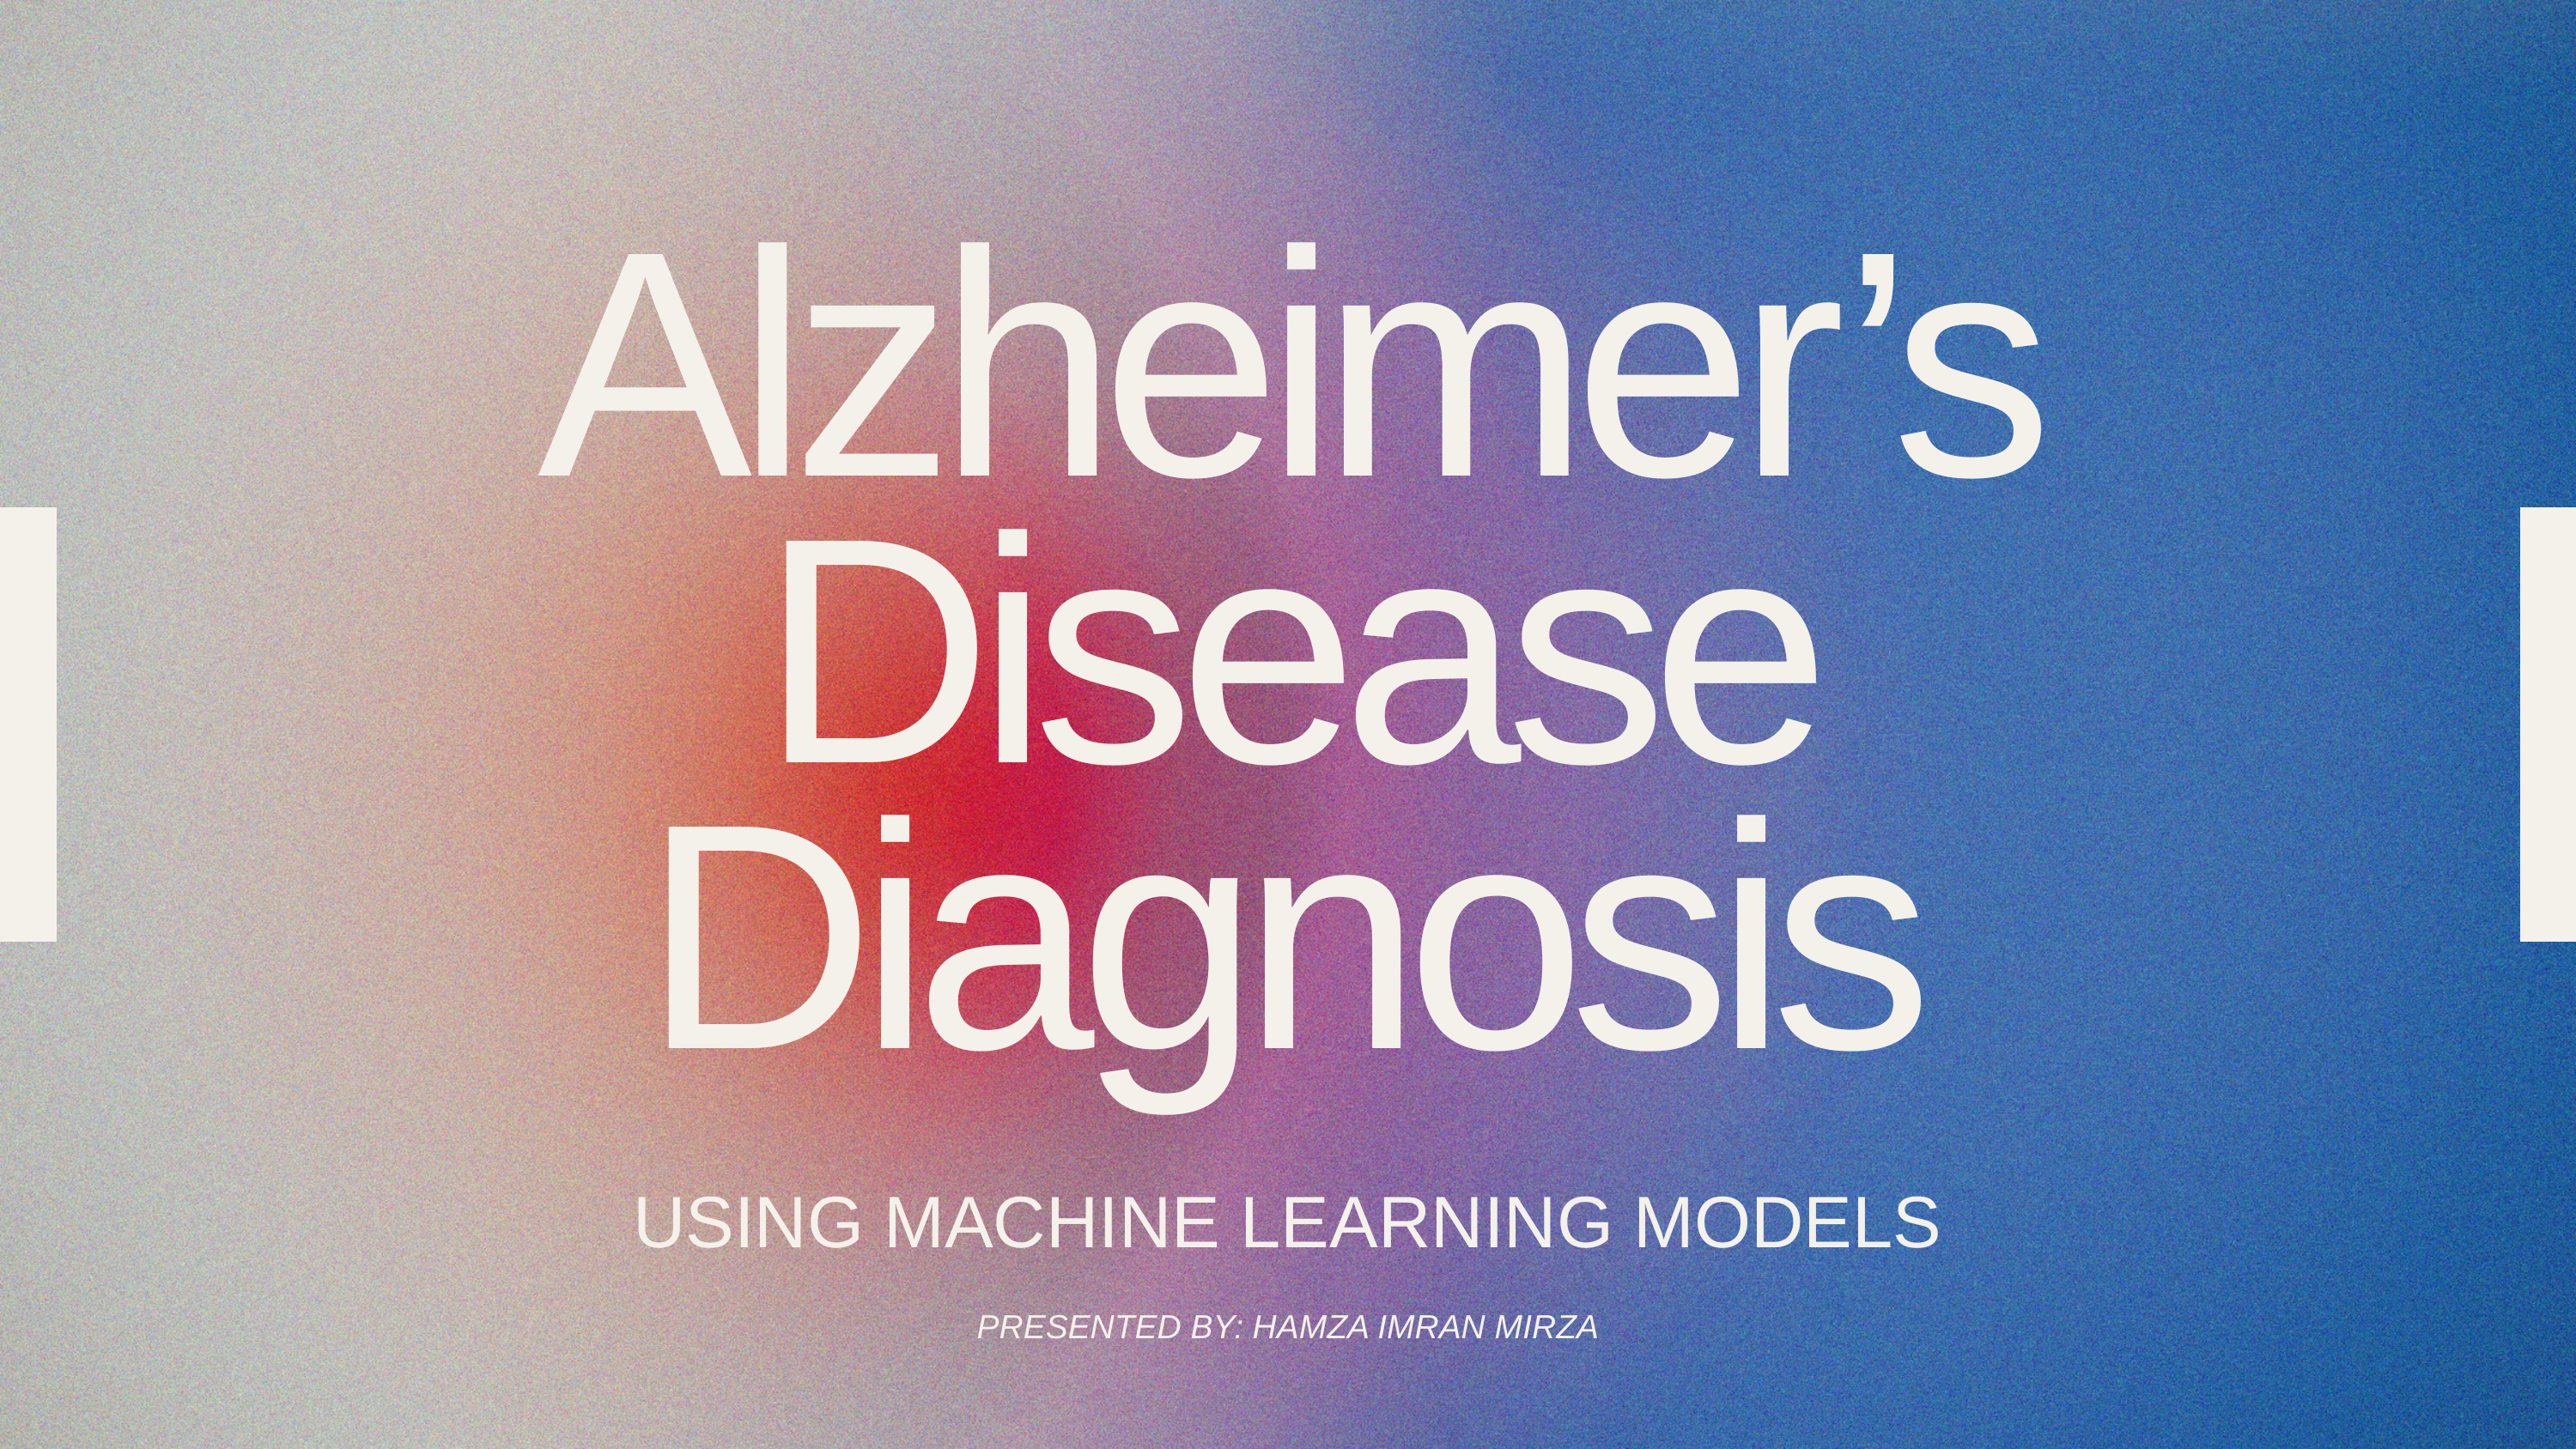

Alzheimer’s Disease Diagnosis

USING MACHINE LEARNING MODELS
PRESENTED BY: HAMZA IMRAN MIRZA